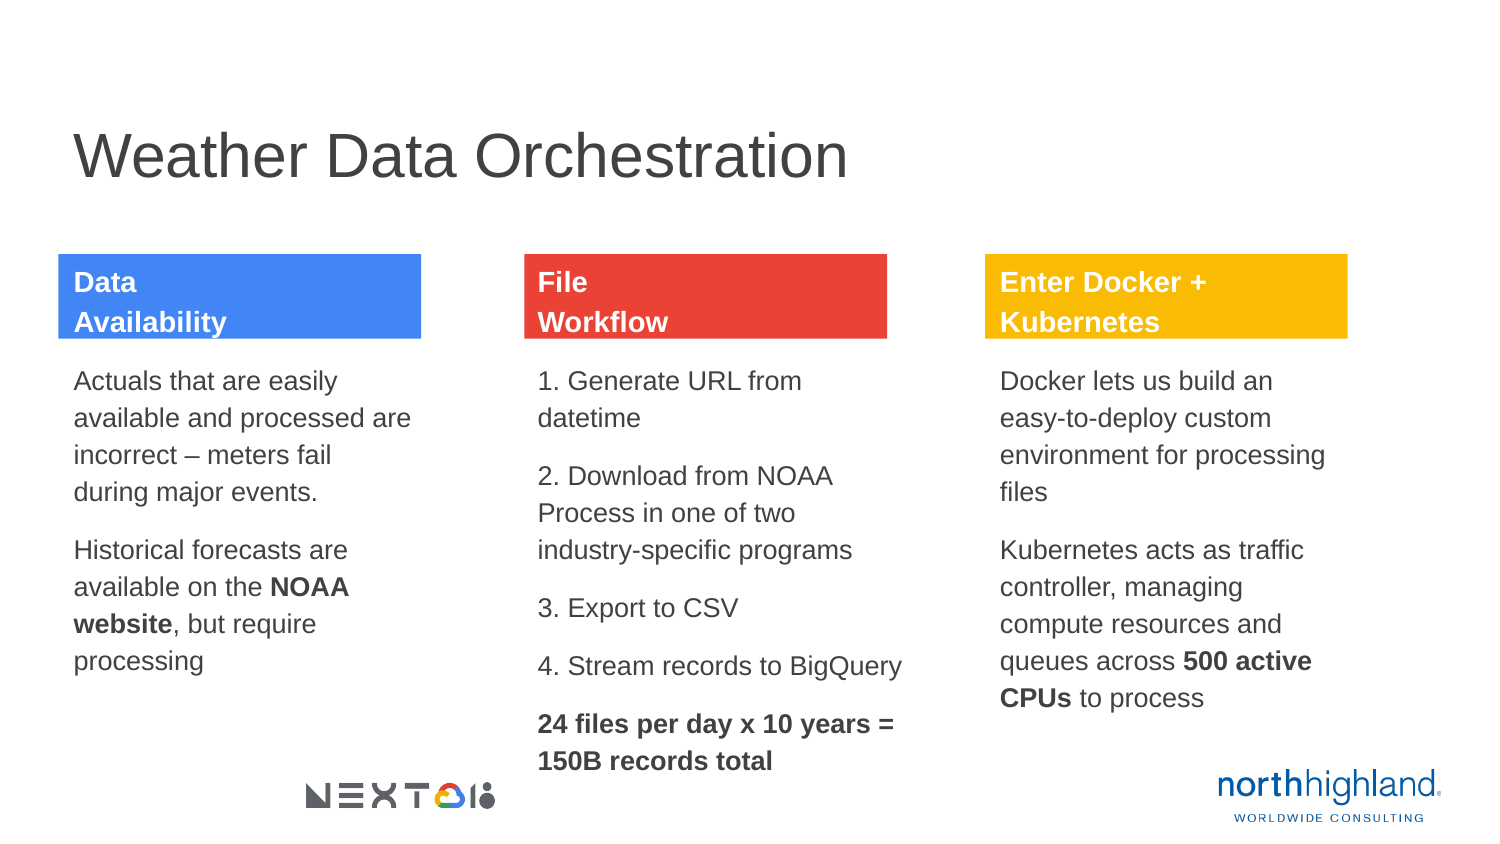

# Weather Data Orchestration
Data
Availability
Actuals that are easily available and processed are incorrect – meters fail during major events.
Historical forecasts are available on the NOAA website, but require processing
File
Workflow
1. Generate URL from datetime
2. Download from NOAA
Process in one of two industry-specific programs
3. Export to CSV
4. Stream records to BigQuery
24 files per day x 10 years = 150B records total
Enter Docker +
Kubernetes
Docker lets us build an easy-to-deploy custom environment for processing files
Kubernetes acts as traffic controller, managing compute resources and queues across 500 active CPUs to process